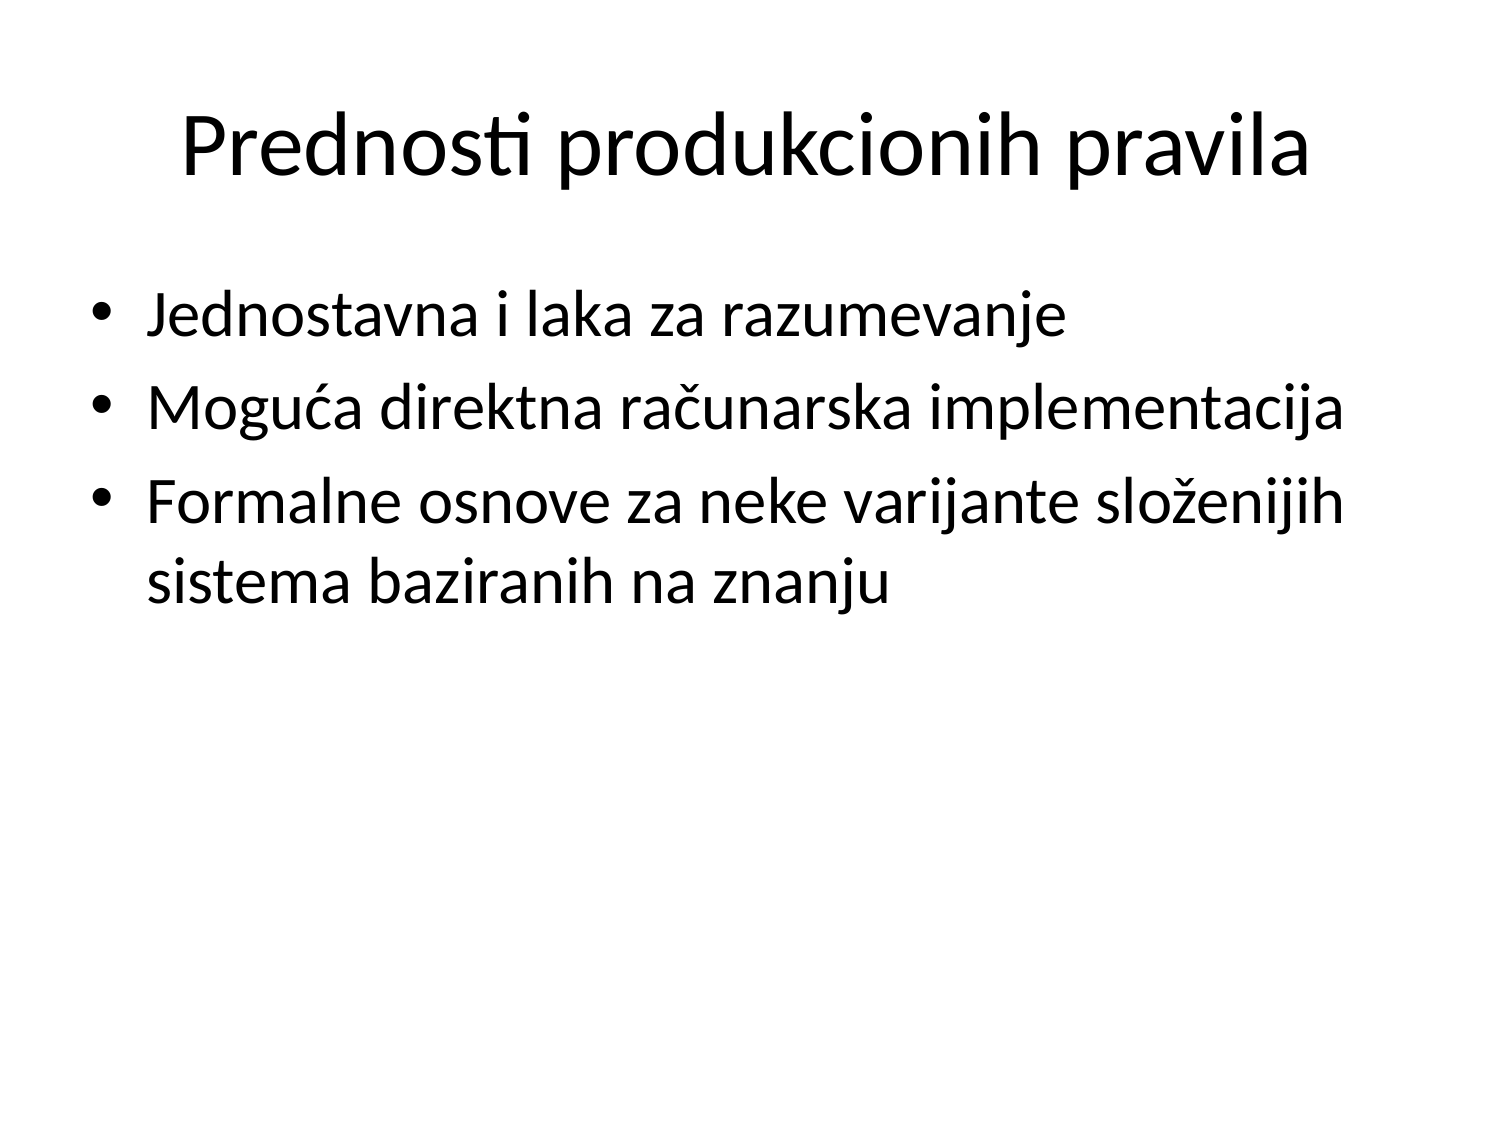

# Prednosti produkcionih pravila
Jednostavna i laka za razumevanje
Moguća direktna računarska implementacija
Formalne osnove za neke varijante složenijih sistema baziranih na znanju